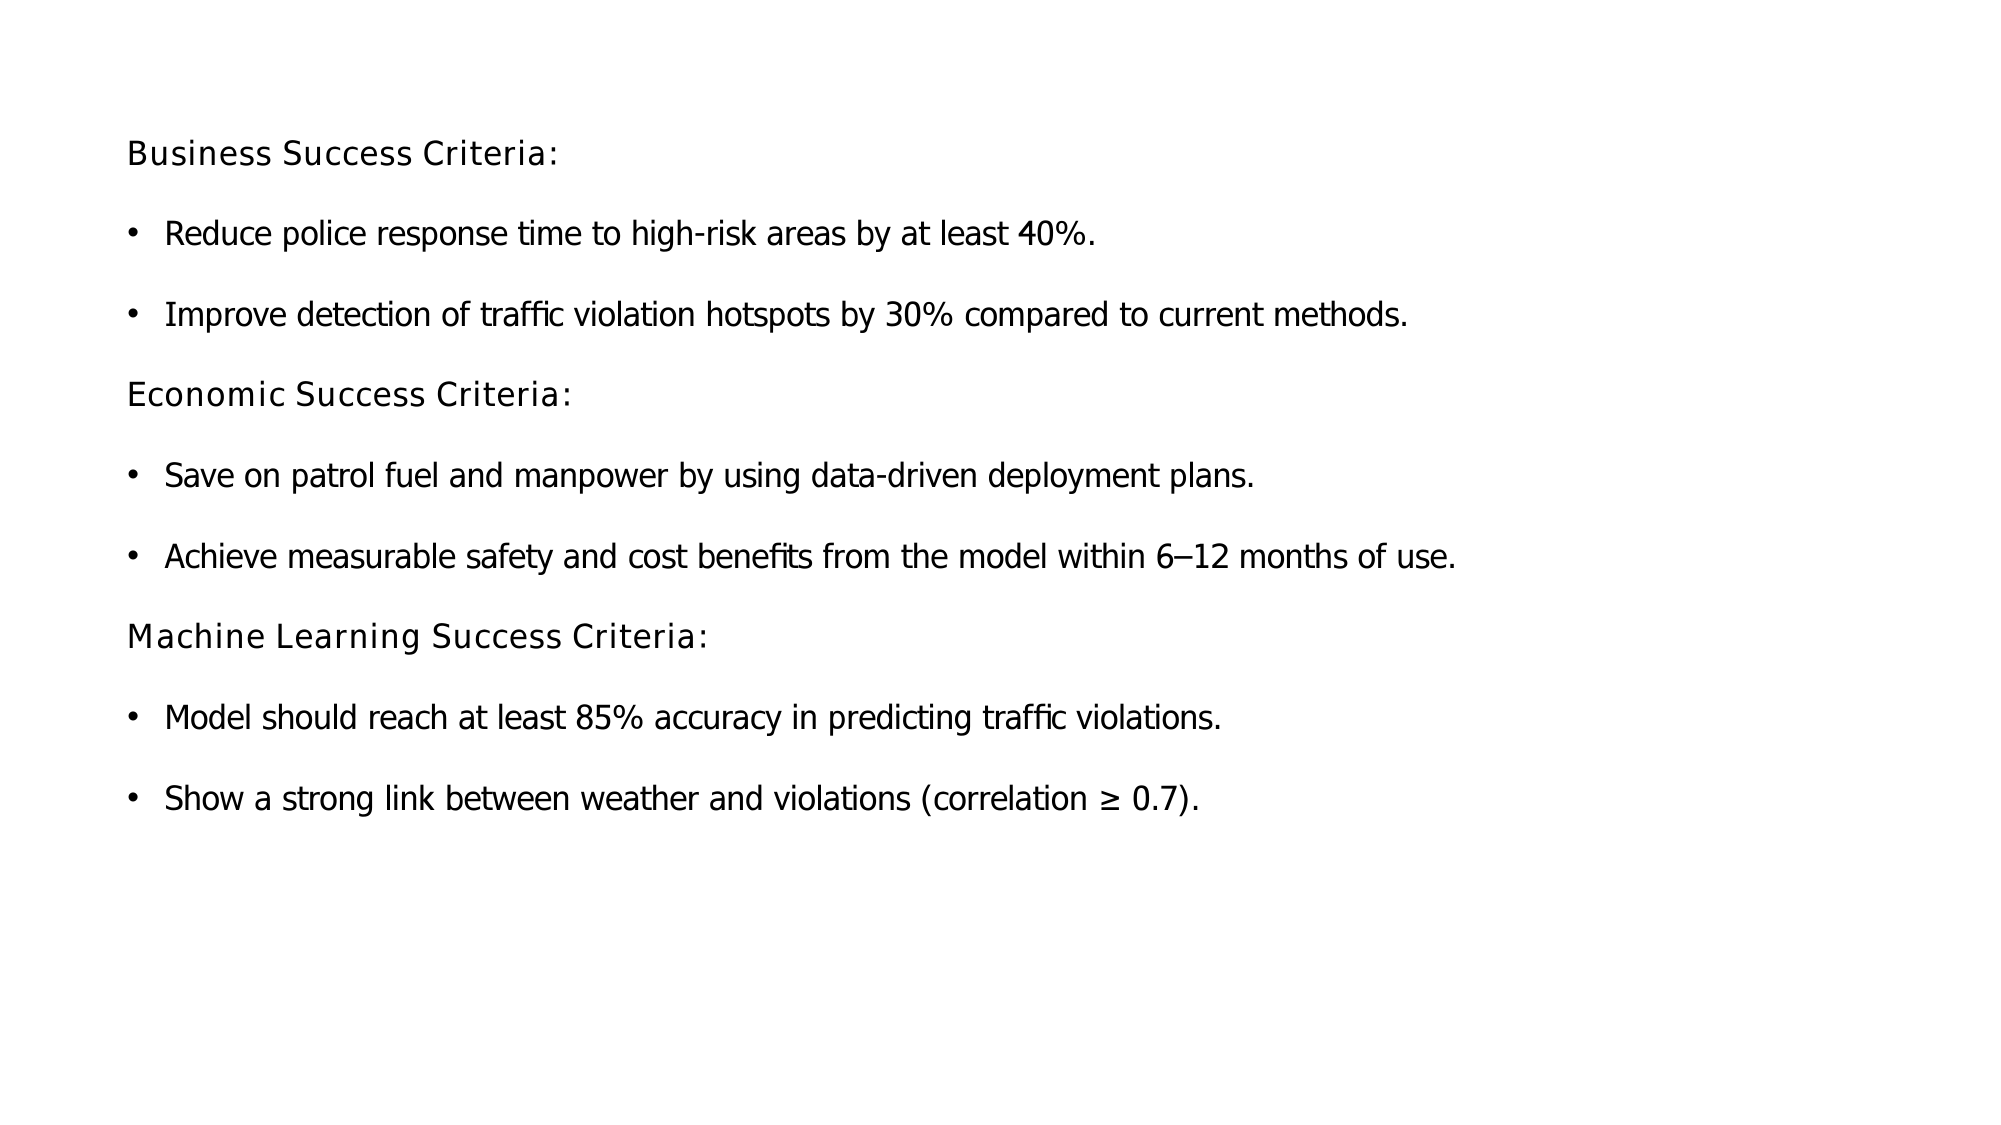

Business Success Criteria:
Reduce police response time to high-risk areas by at least 40%.
Improve detection of traffic violation hotspots by 30% compared to current methods.
Economic Success Criteria:
Save on patrol fuel and manpower by using data-driven deployment plans.
Achieve measurable safety and cost benefits from the model within 6–12 months of use.
Machine Learning Success Criteria:
Model should reach at least 85% accuracy in predicting traffic violations.
Show a strong link between weather and violations (correlation ≥ 0.7).